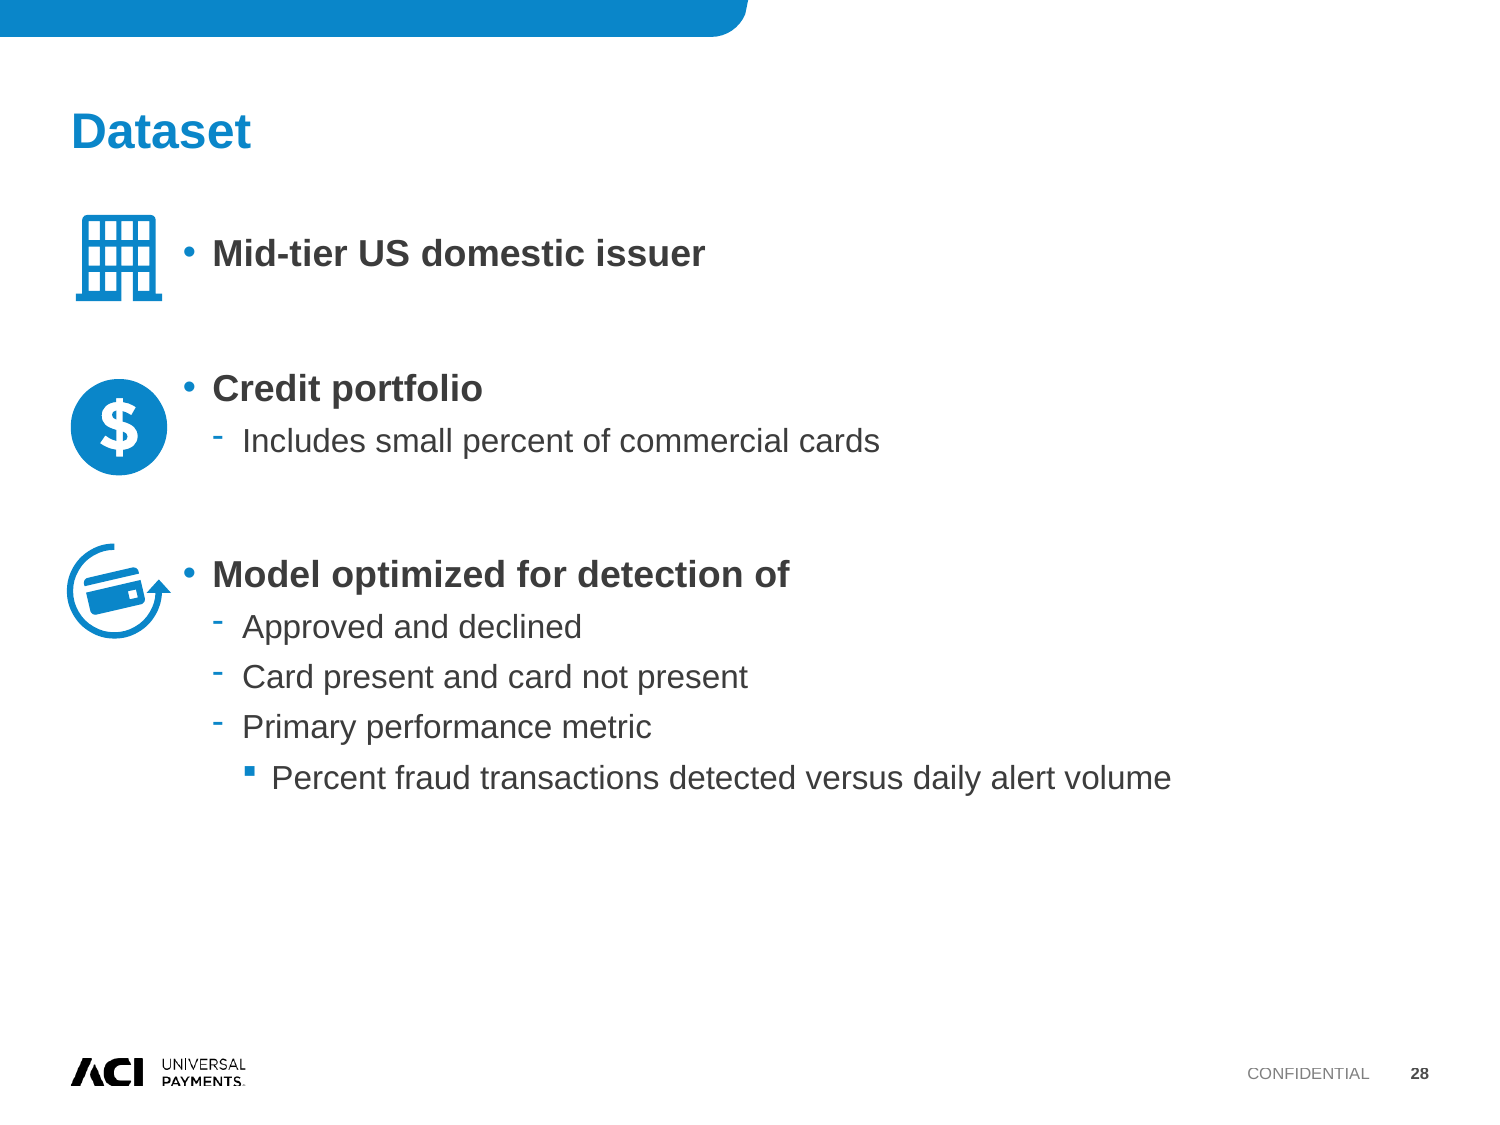

# Dataset

Mid-tier US domestic issuer

Credit portfolio
Includes small percent of commercial cards

Model optimized for detection of
Approved and declined
Card present and card not present
Primary performance metric
Percent fraud transactions detected versus daily alert volume

Confidential
28